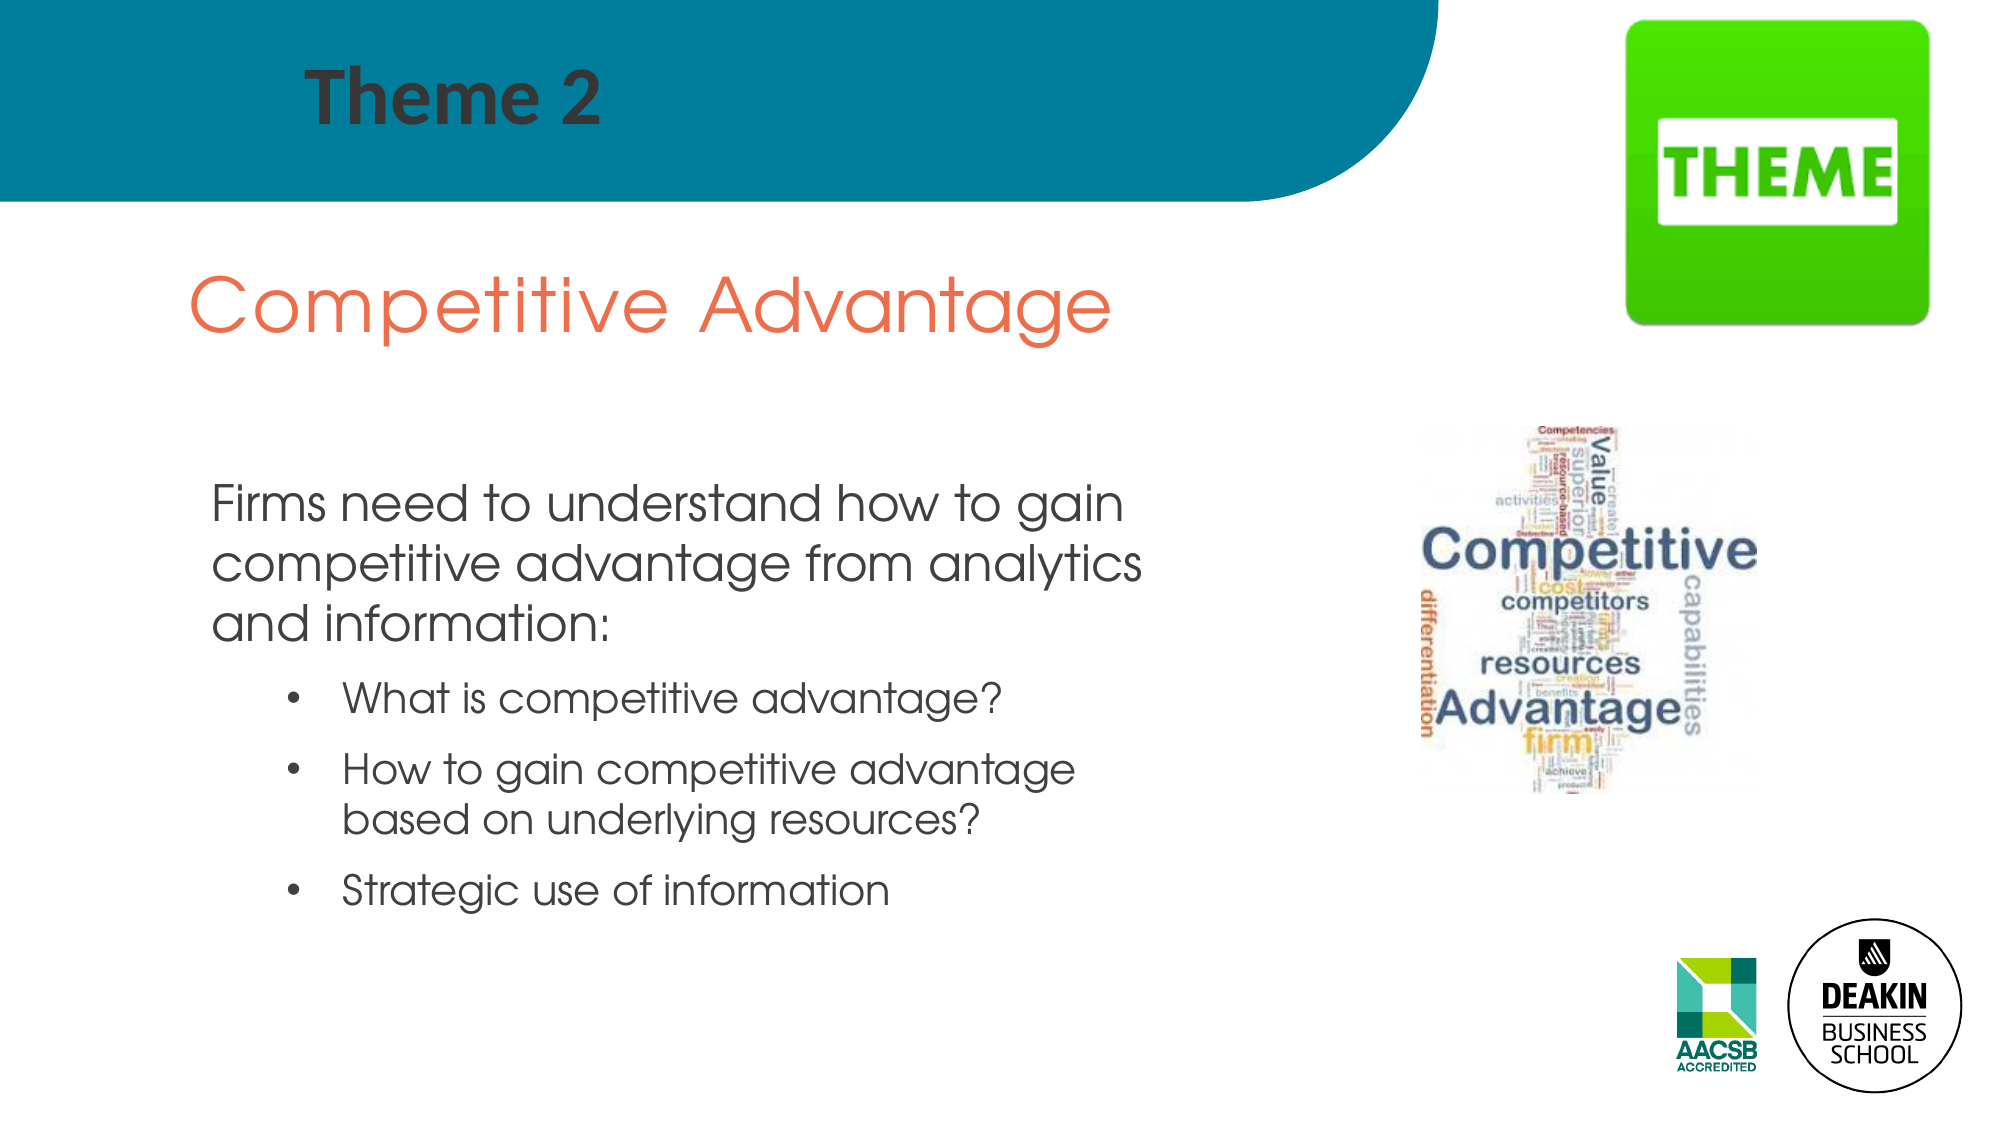

# Theme 2
Competitive Advantage

Firms need to understand how to gain competitive advantage from analytics and information:
What is competitive advantage?
How to gain competitive advantage based on underlying resources?
Strategic use of information